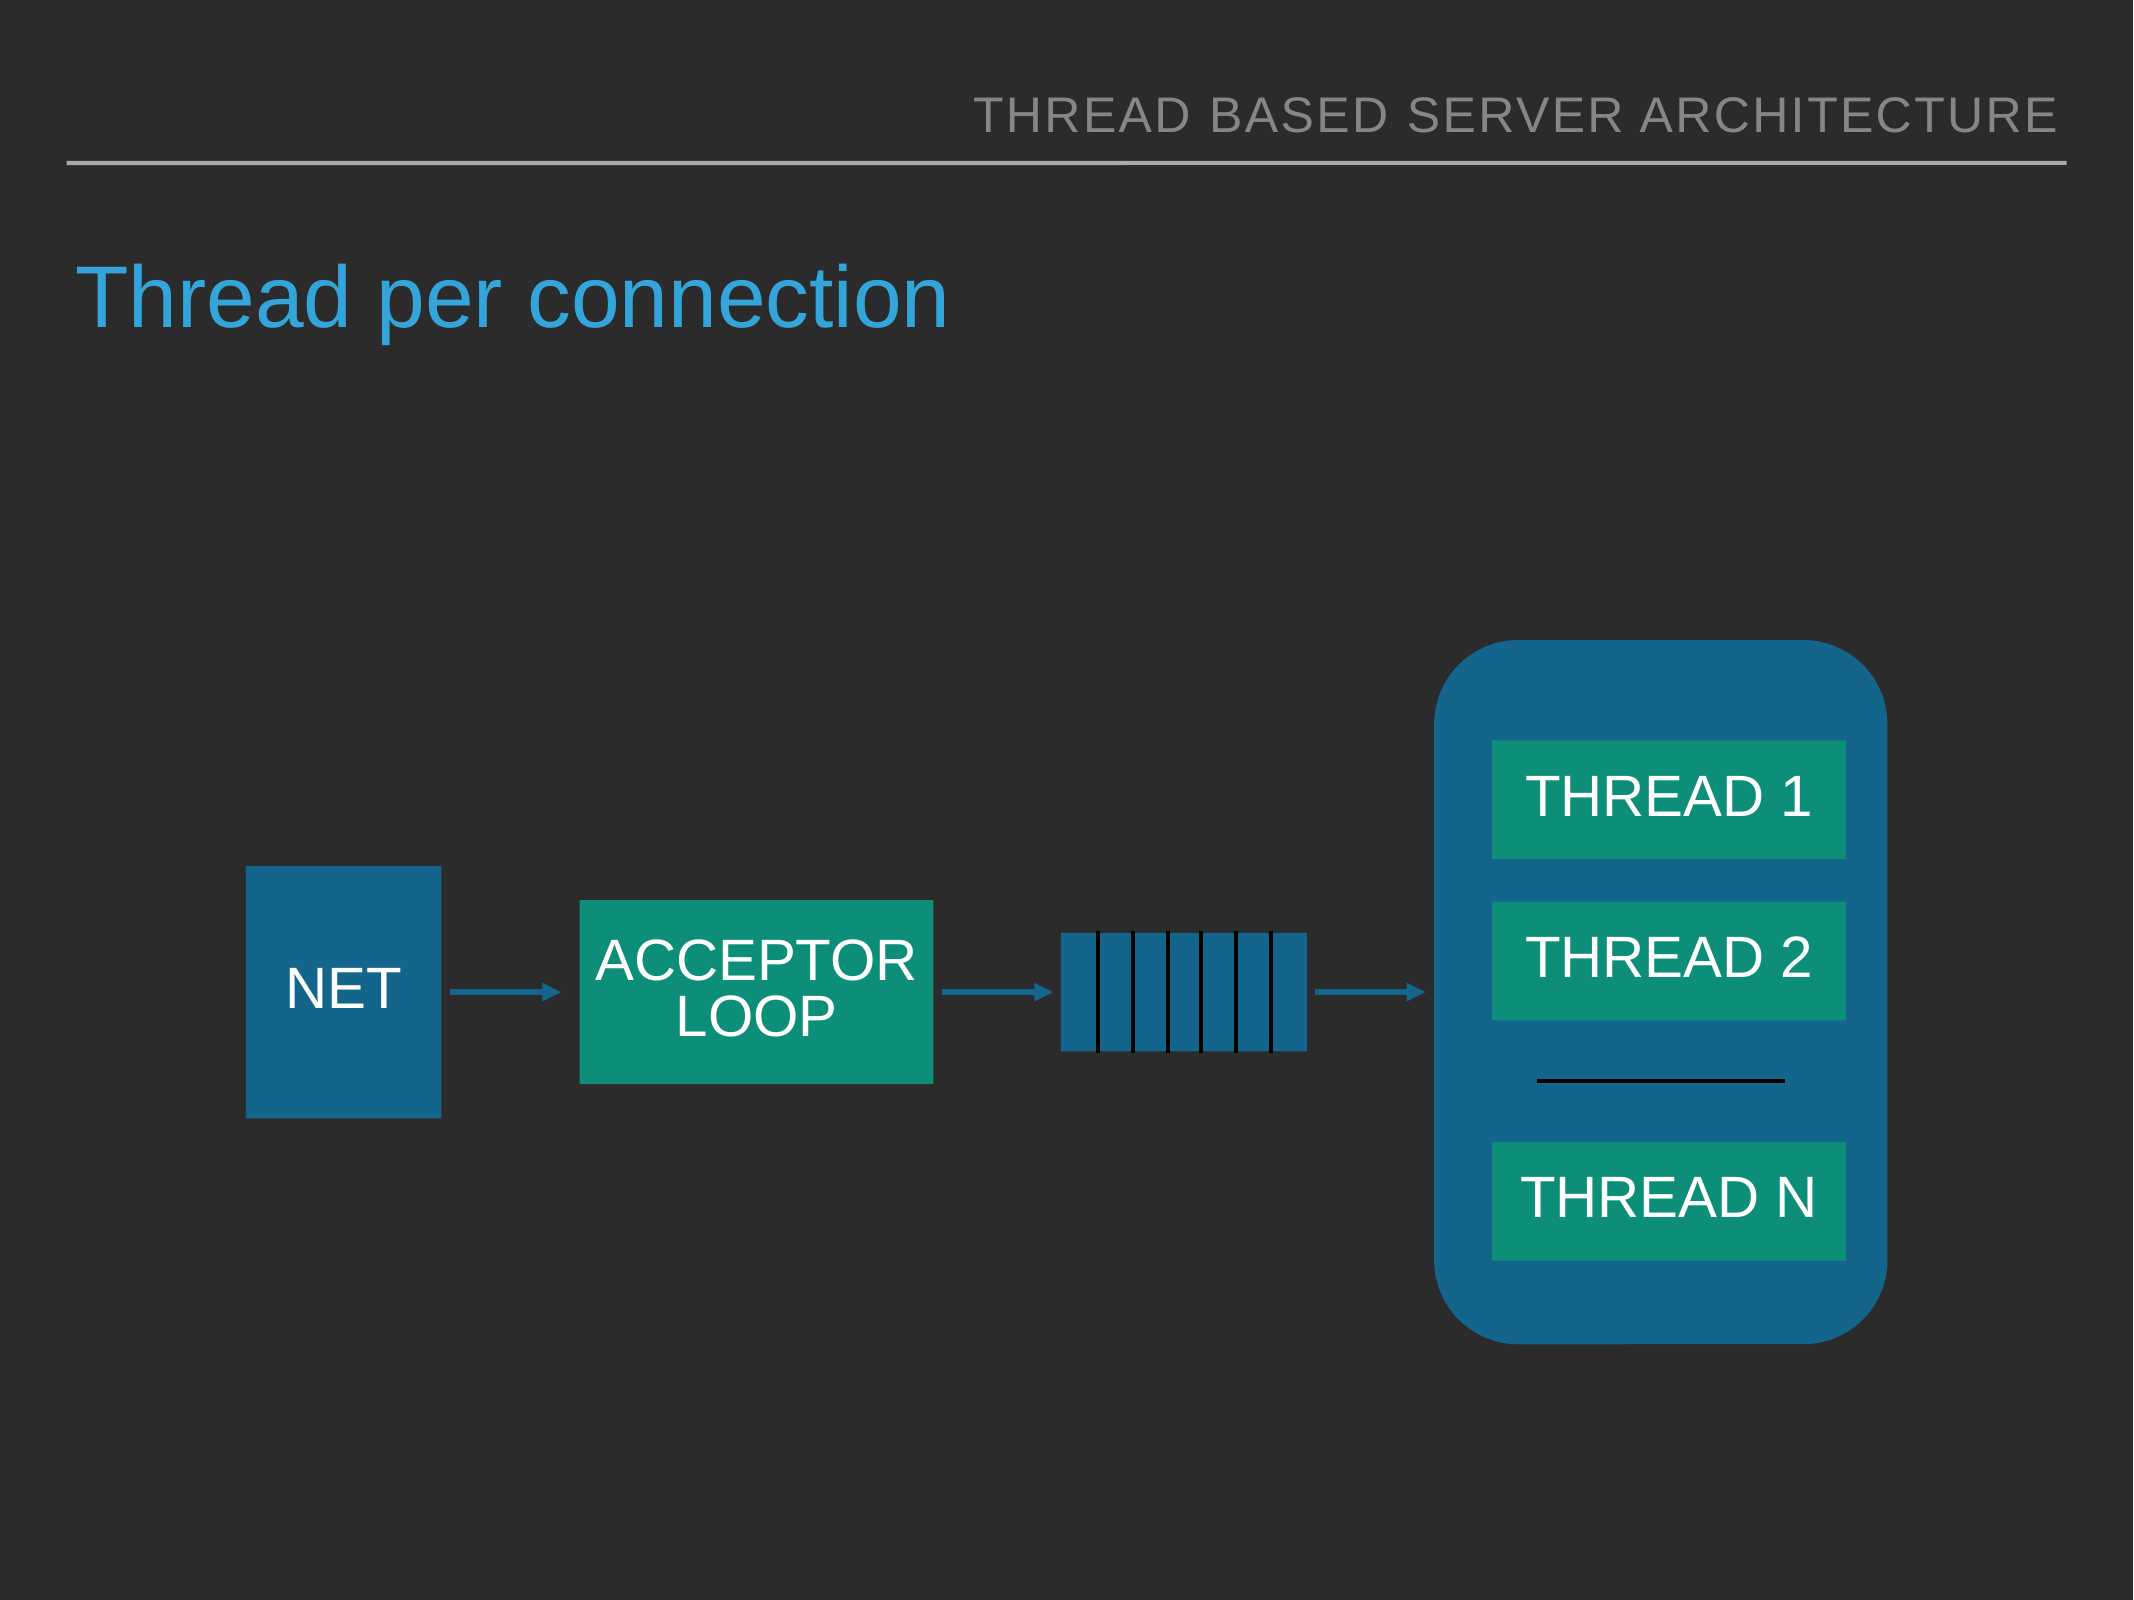

thread based server architecture
# Thread per connection

Thread 1
Net
Acceptor
loop
Thread 2

Thread n